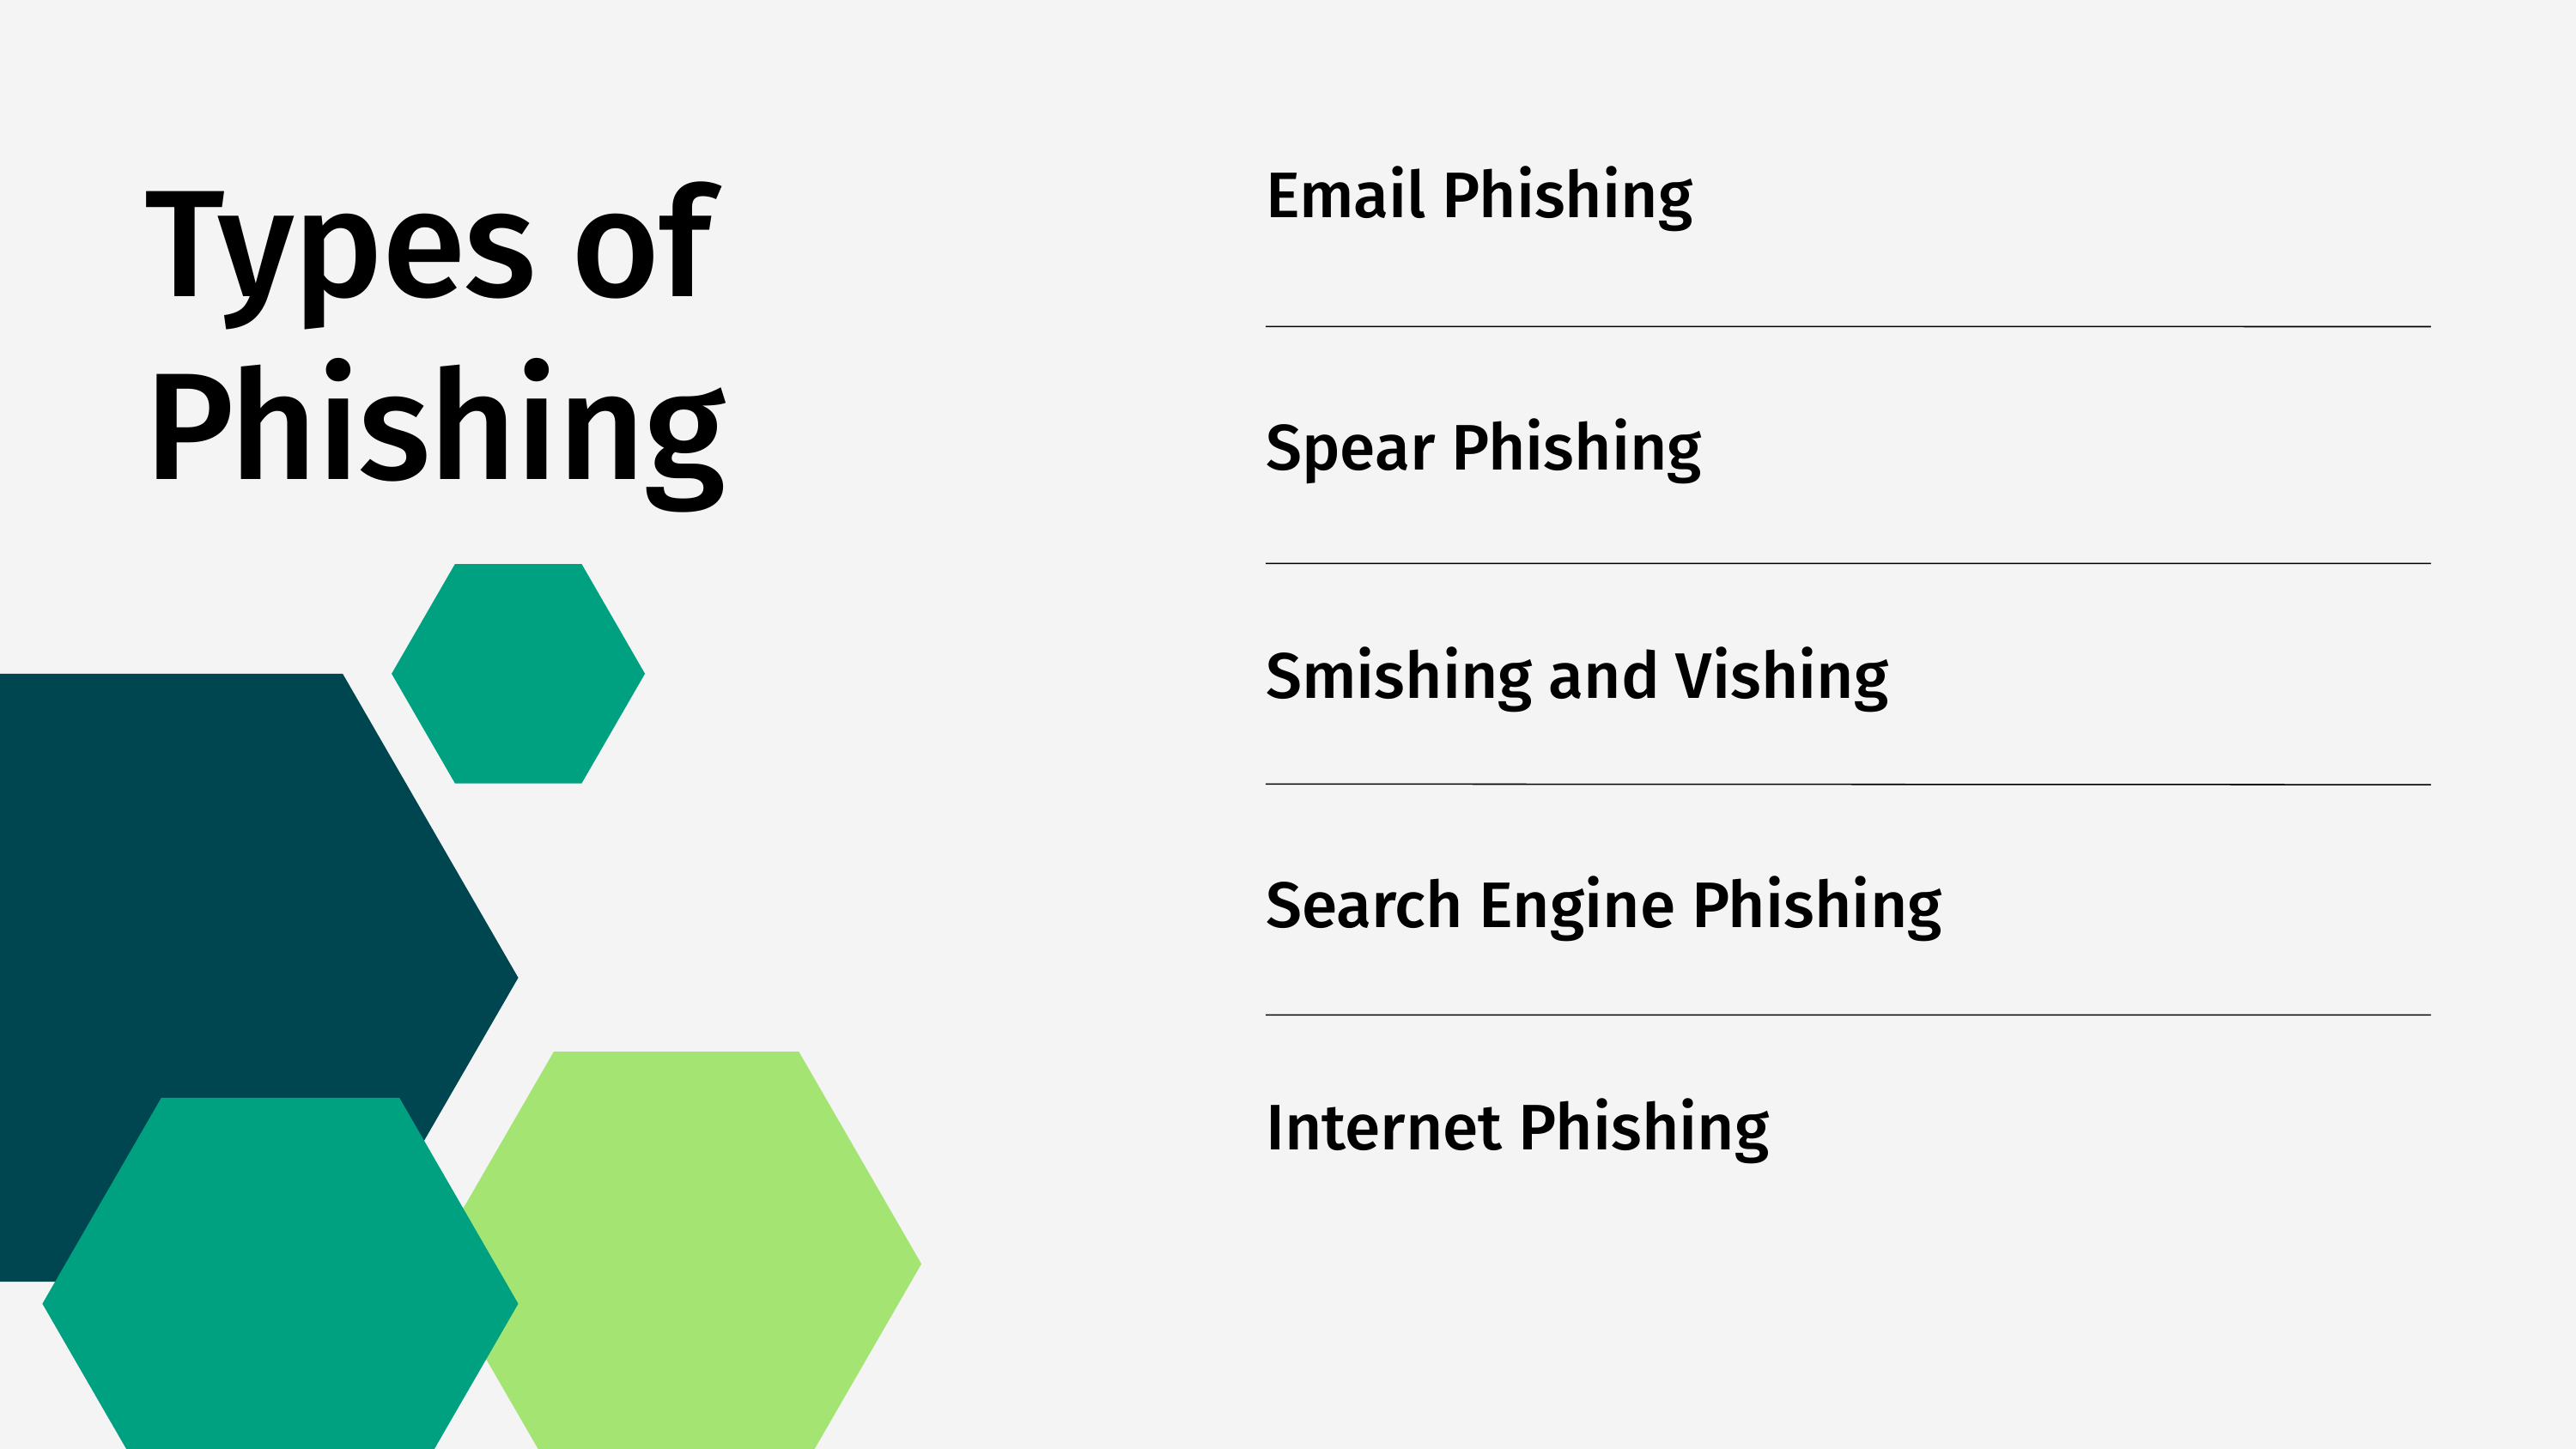

Types of Phishing
Email Phishing

Spear Phishing

Smishing and Vishing

Search Engine Phishing

Internet Phishing